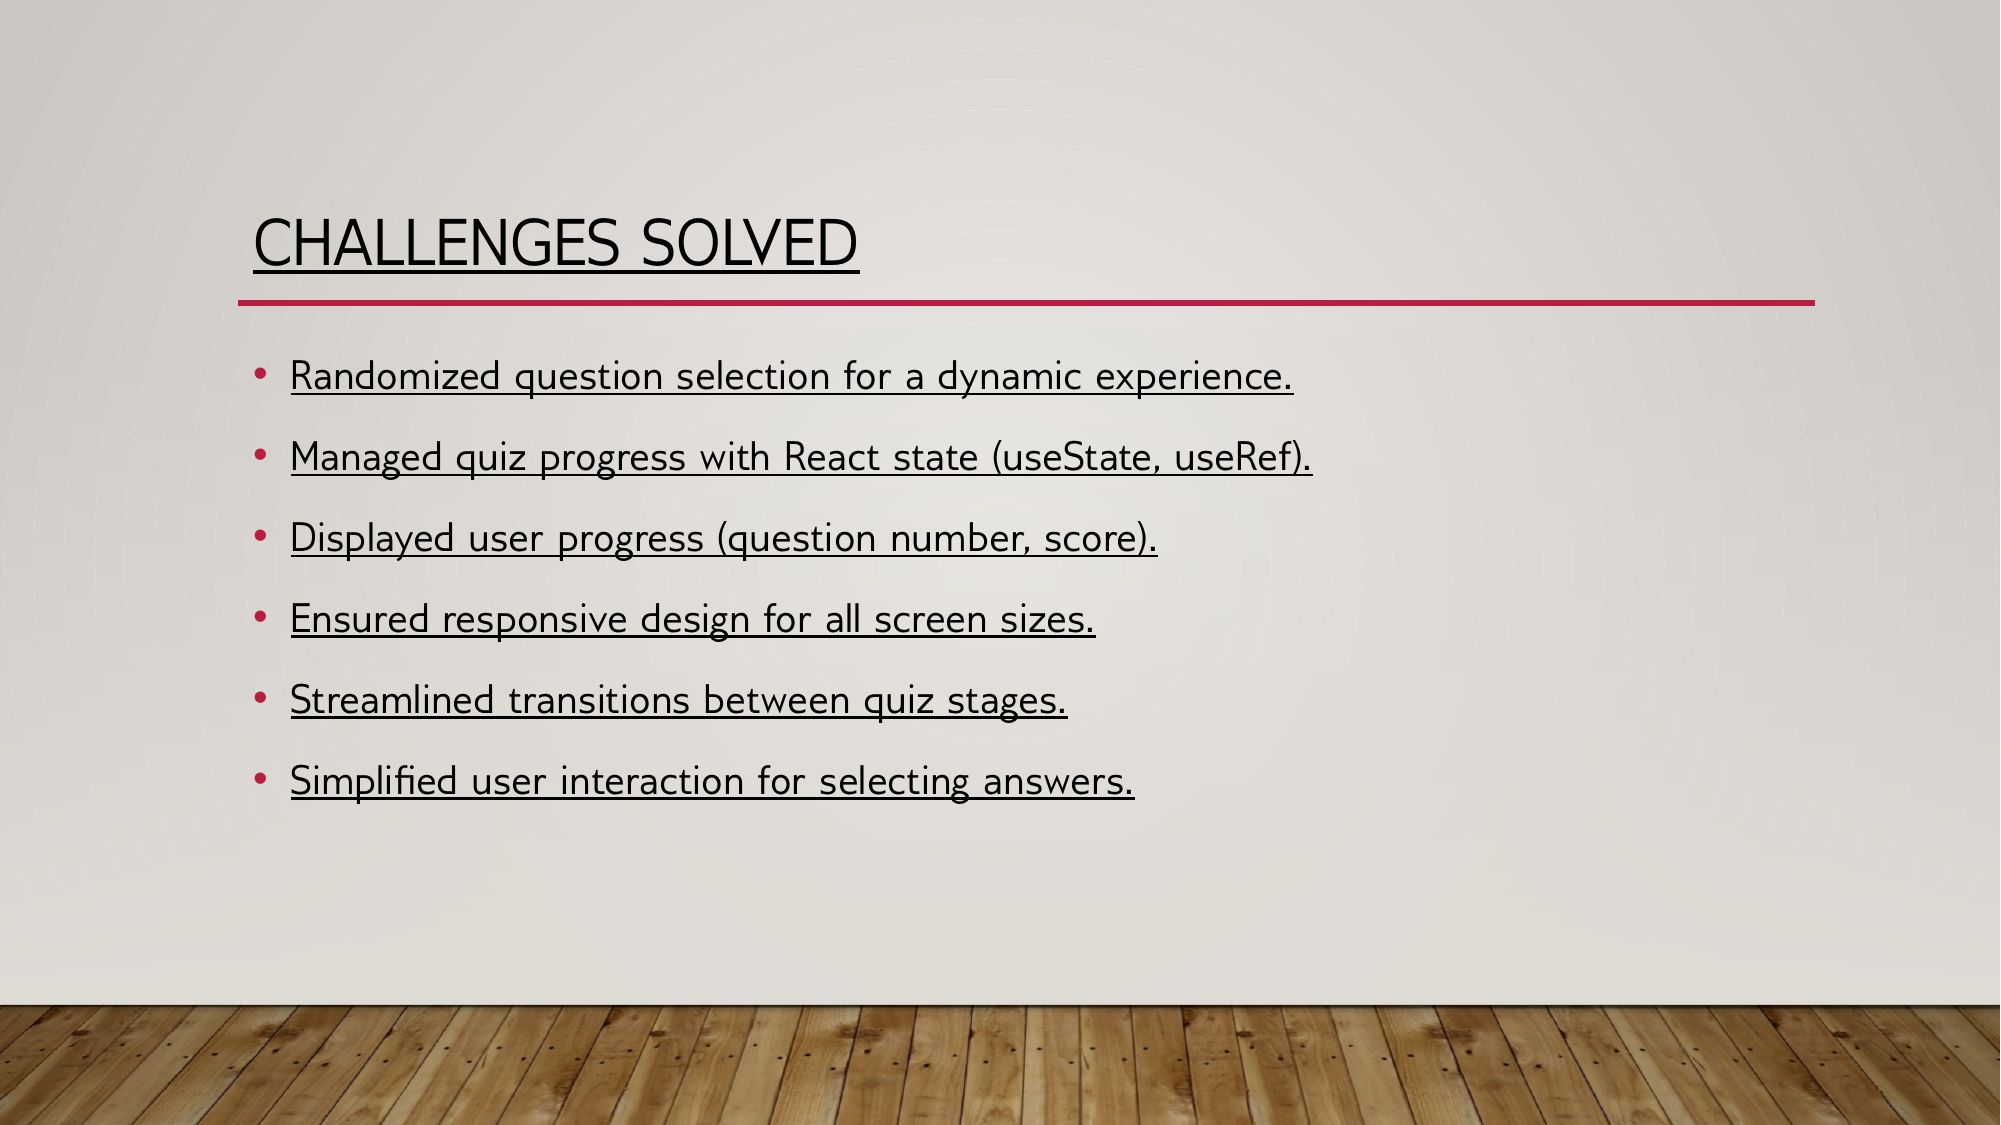

# Challenges Solved
Randomized question selection for a dynamic experience.
Managed quiz progress with React state (useState, useRef).
Displayed user progress (question number, score).
Ensured responsive design for all screen sizes.
Streamlined transitions between quiz stages.
Simplified user interaction for selecting answers.